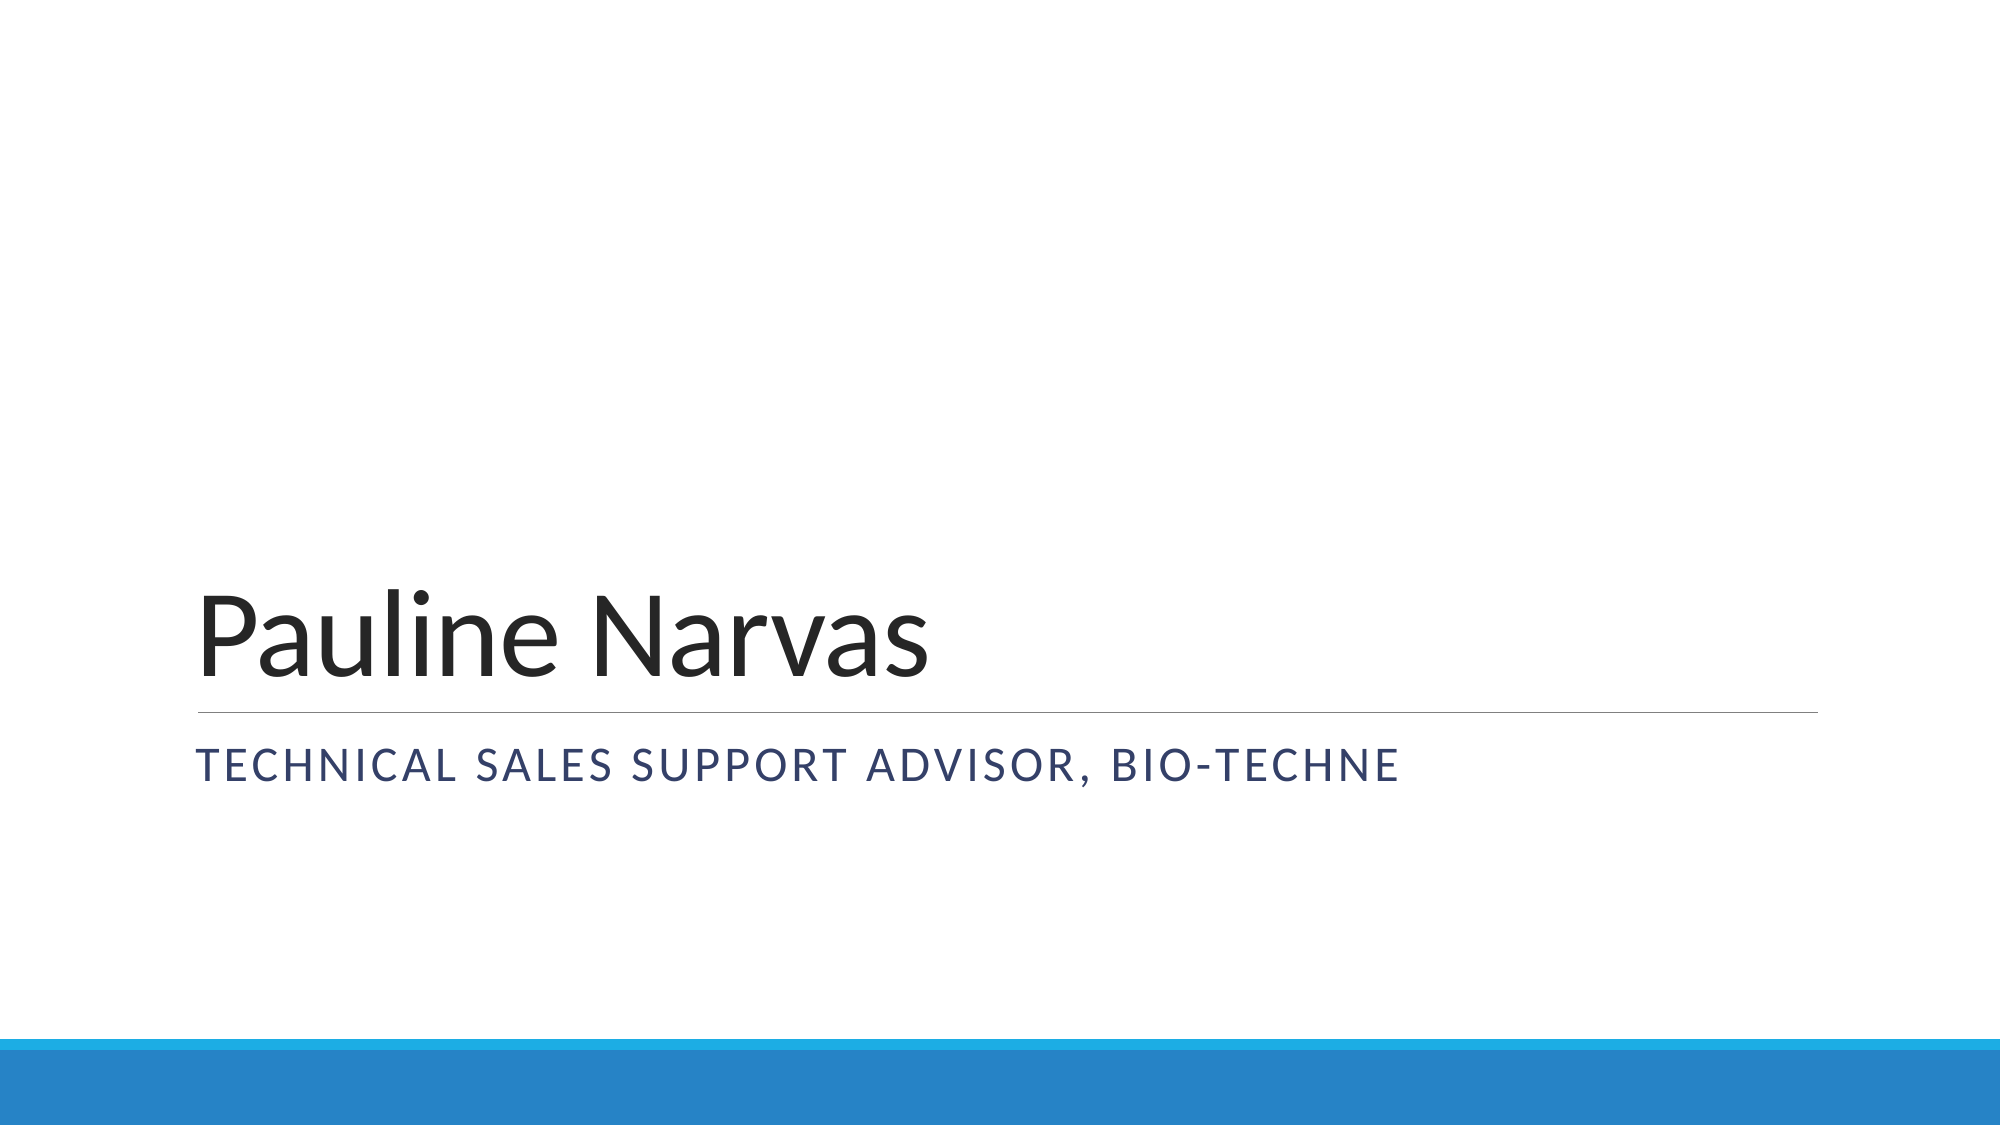

# Pauline Narvas
Technical sales support advisor, Bio-techne